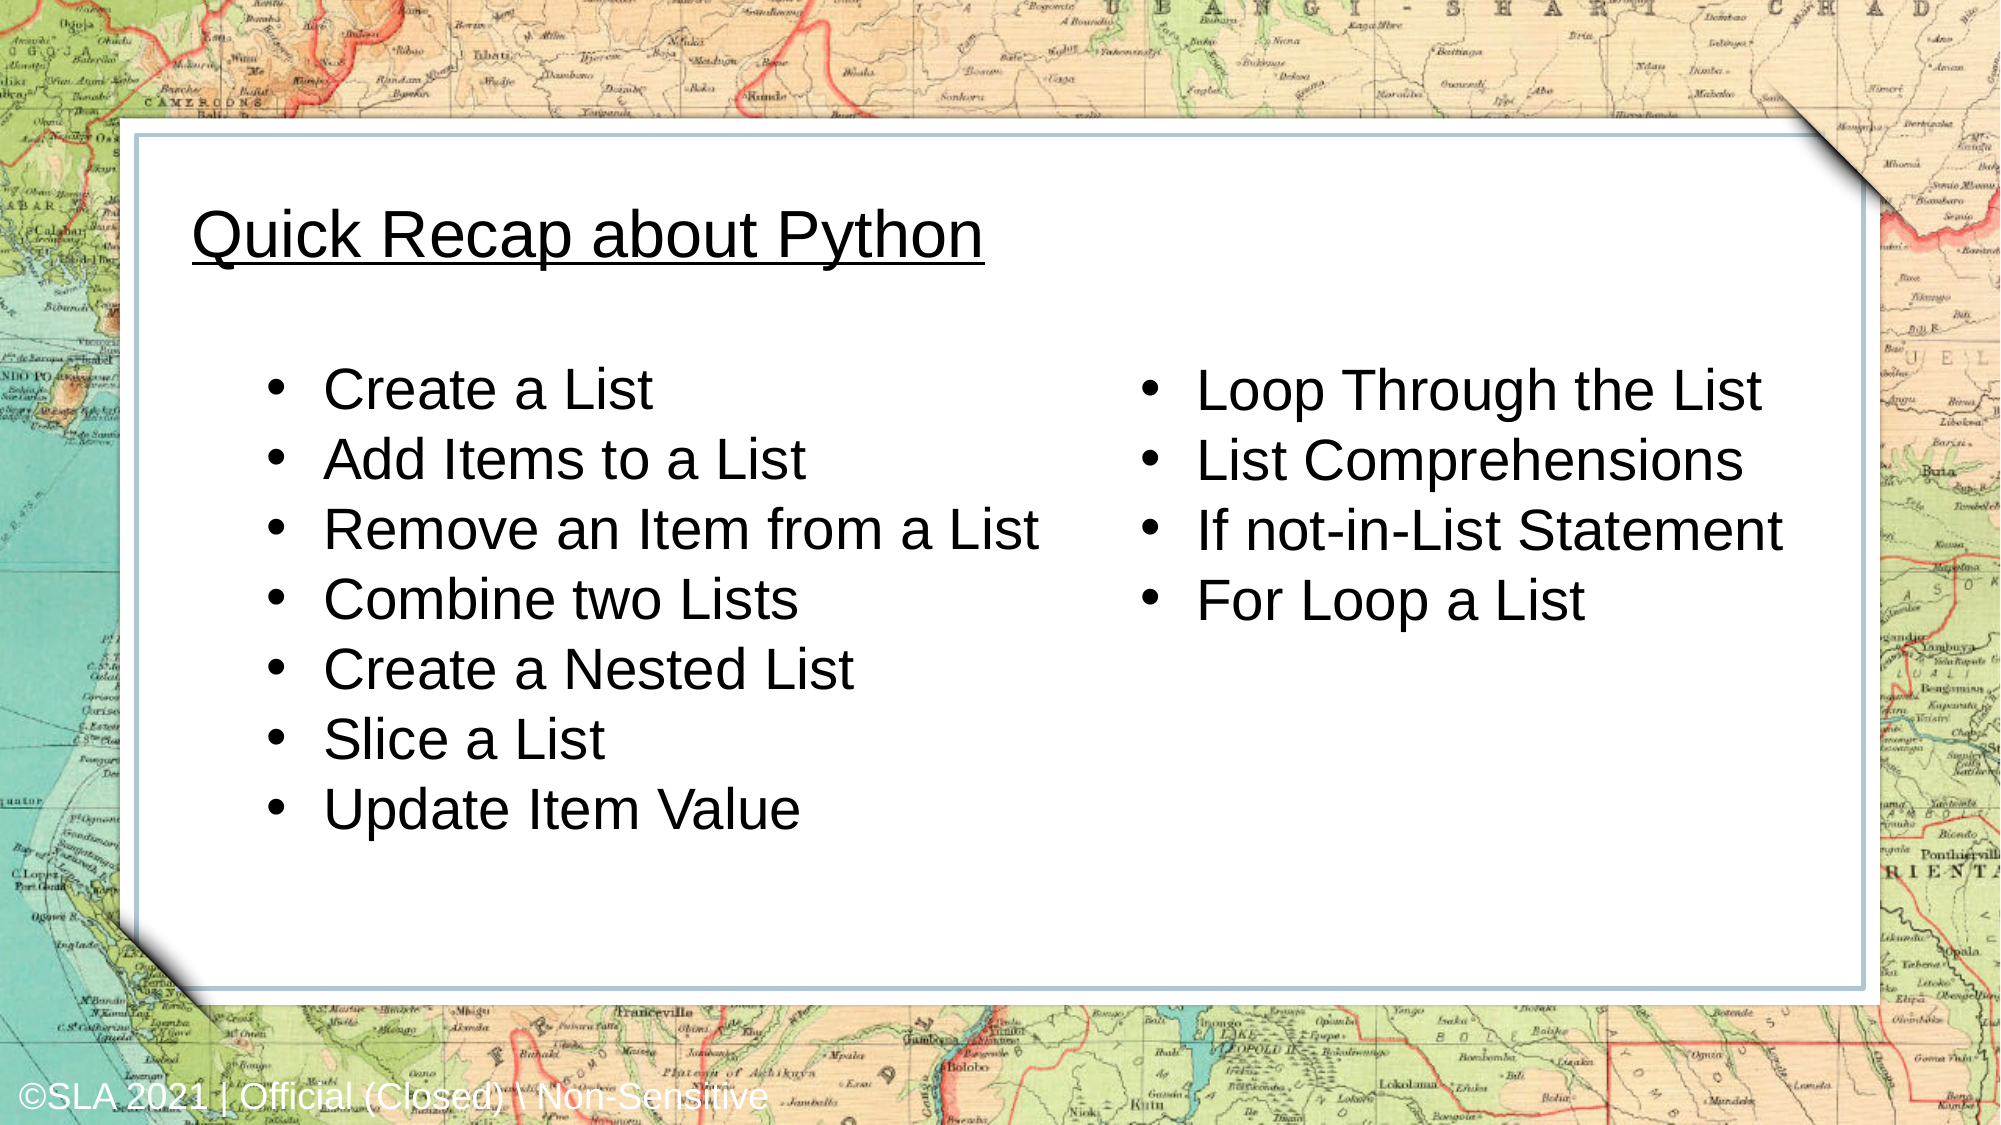

Quick Recap about Python

Create a List
Add Items to a List
Remove an Item from a List
Combine two Lists
Create a Nested List
Slice a List
Update Item Value

Loop Through the List
List Comprehensions
If not-in-List Statement
For Loop a List